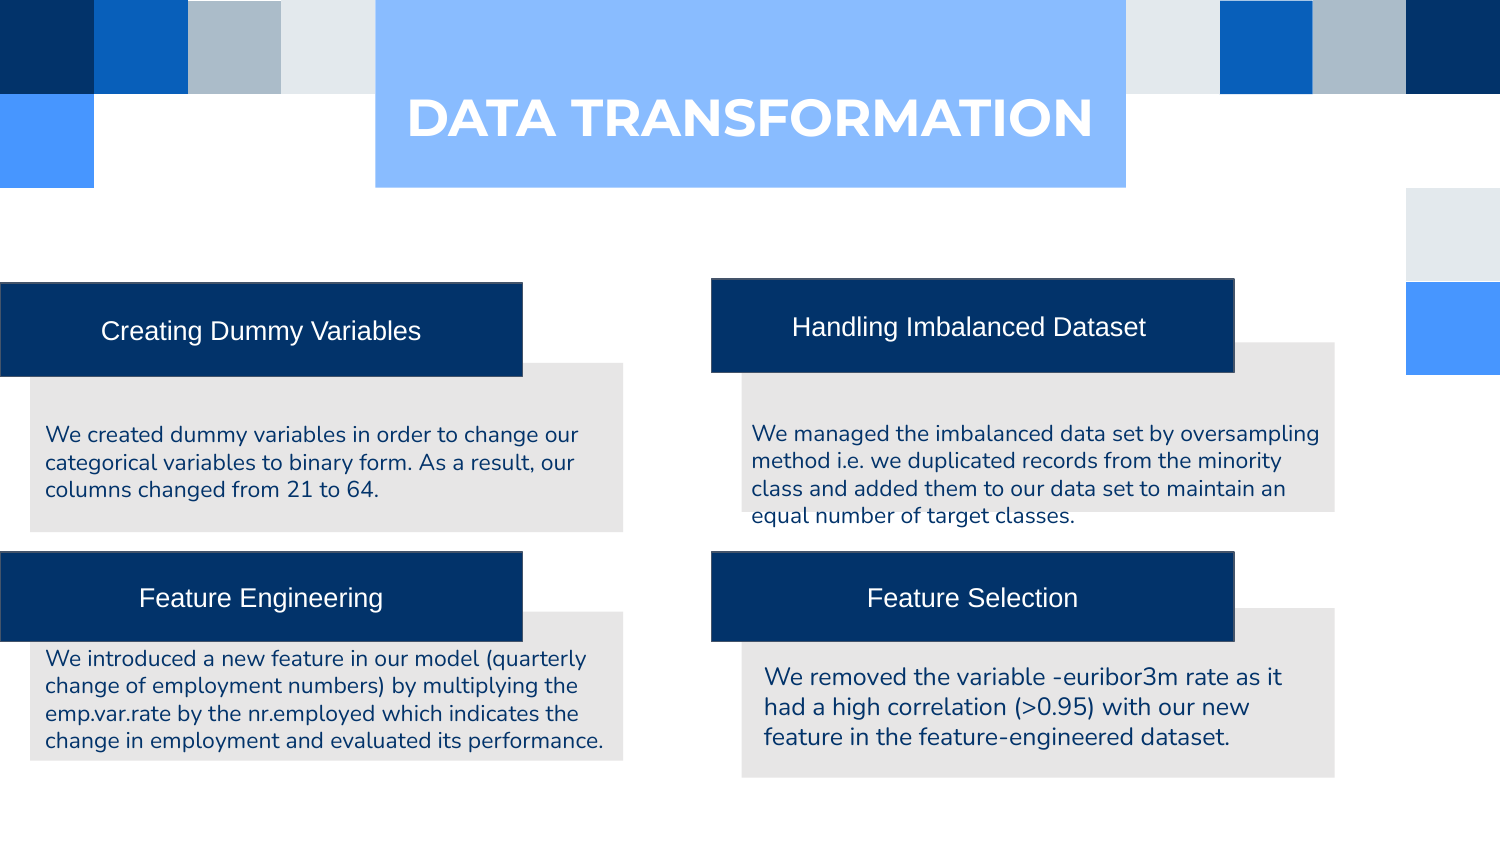

# DATA TRANSFORMATION
Handling Imbalanced Dataset
Creating Dummy Variables

We created dummy variables in order to change our categorical variables to binary form. As a result, our columns changed from 21 to 64.
We managed the imbalanced data set by oversampling method i.e. we duplicated records from the minority class and added them to our data set to maintain an equal number of target classes.
Feature Engineering
Feature Selection

We introduced a new feature in our model (quarterly change of employment numbers) by multiplying the emp.var.rate by the nr.employed which indicates the change in employment and evaluated its performance.

We removed the variable -euribor3m rate as it had a high correlation (>0.95) with our new feature in the feature-engineered dataset.